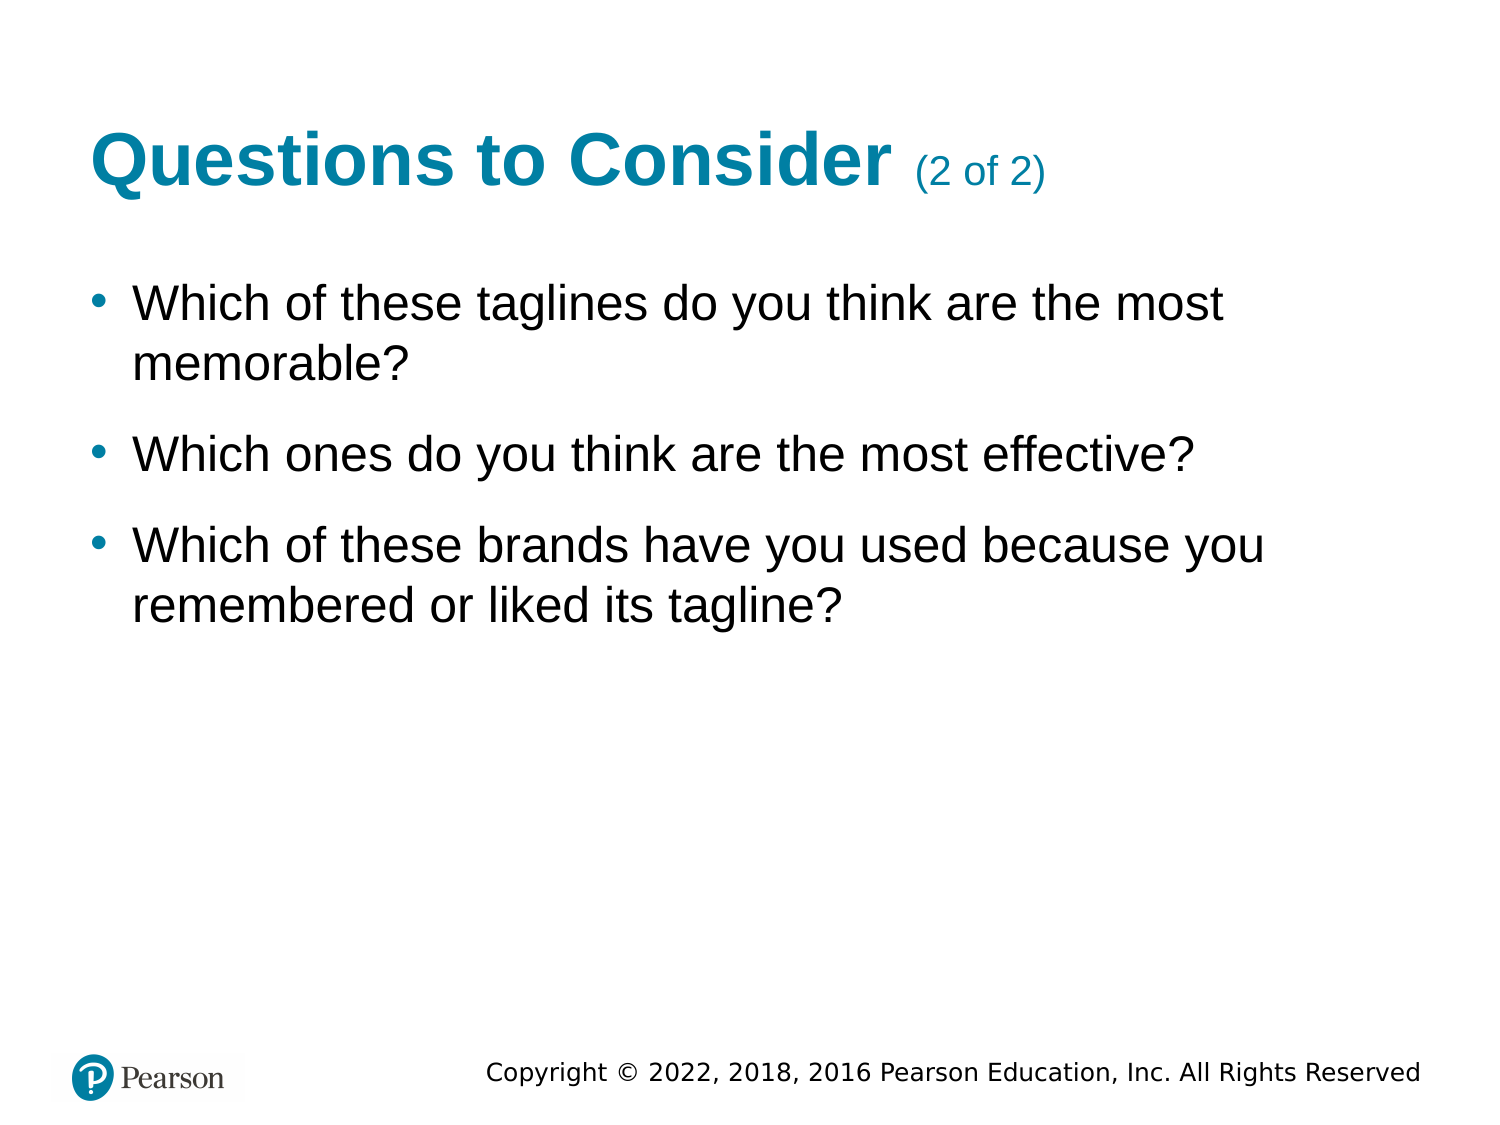

# Questions to Consider (2 of 2)
Which of these taglines do you think are the most memorable?
Which ones do you think are the most effective?
Which of these brands have you used because you remembered or liked its tagline?